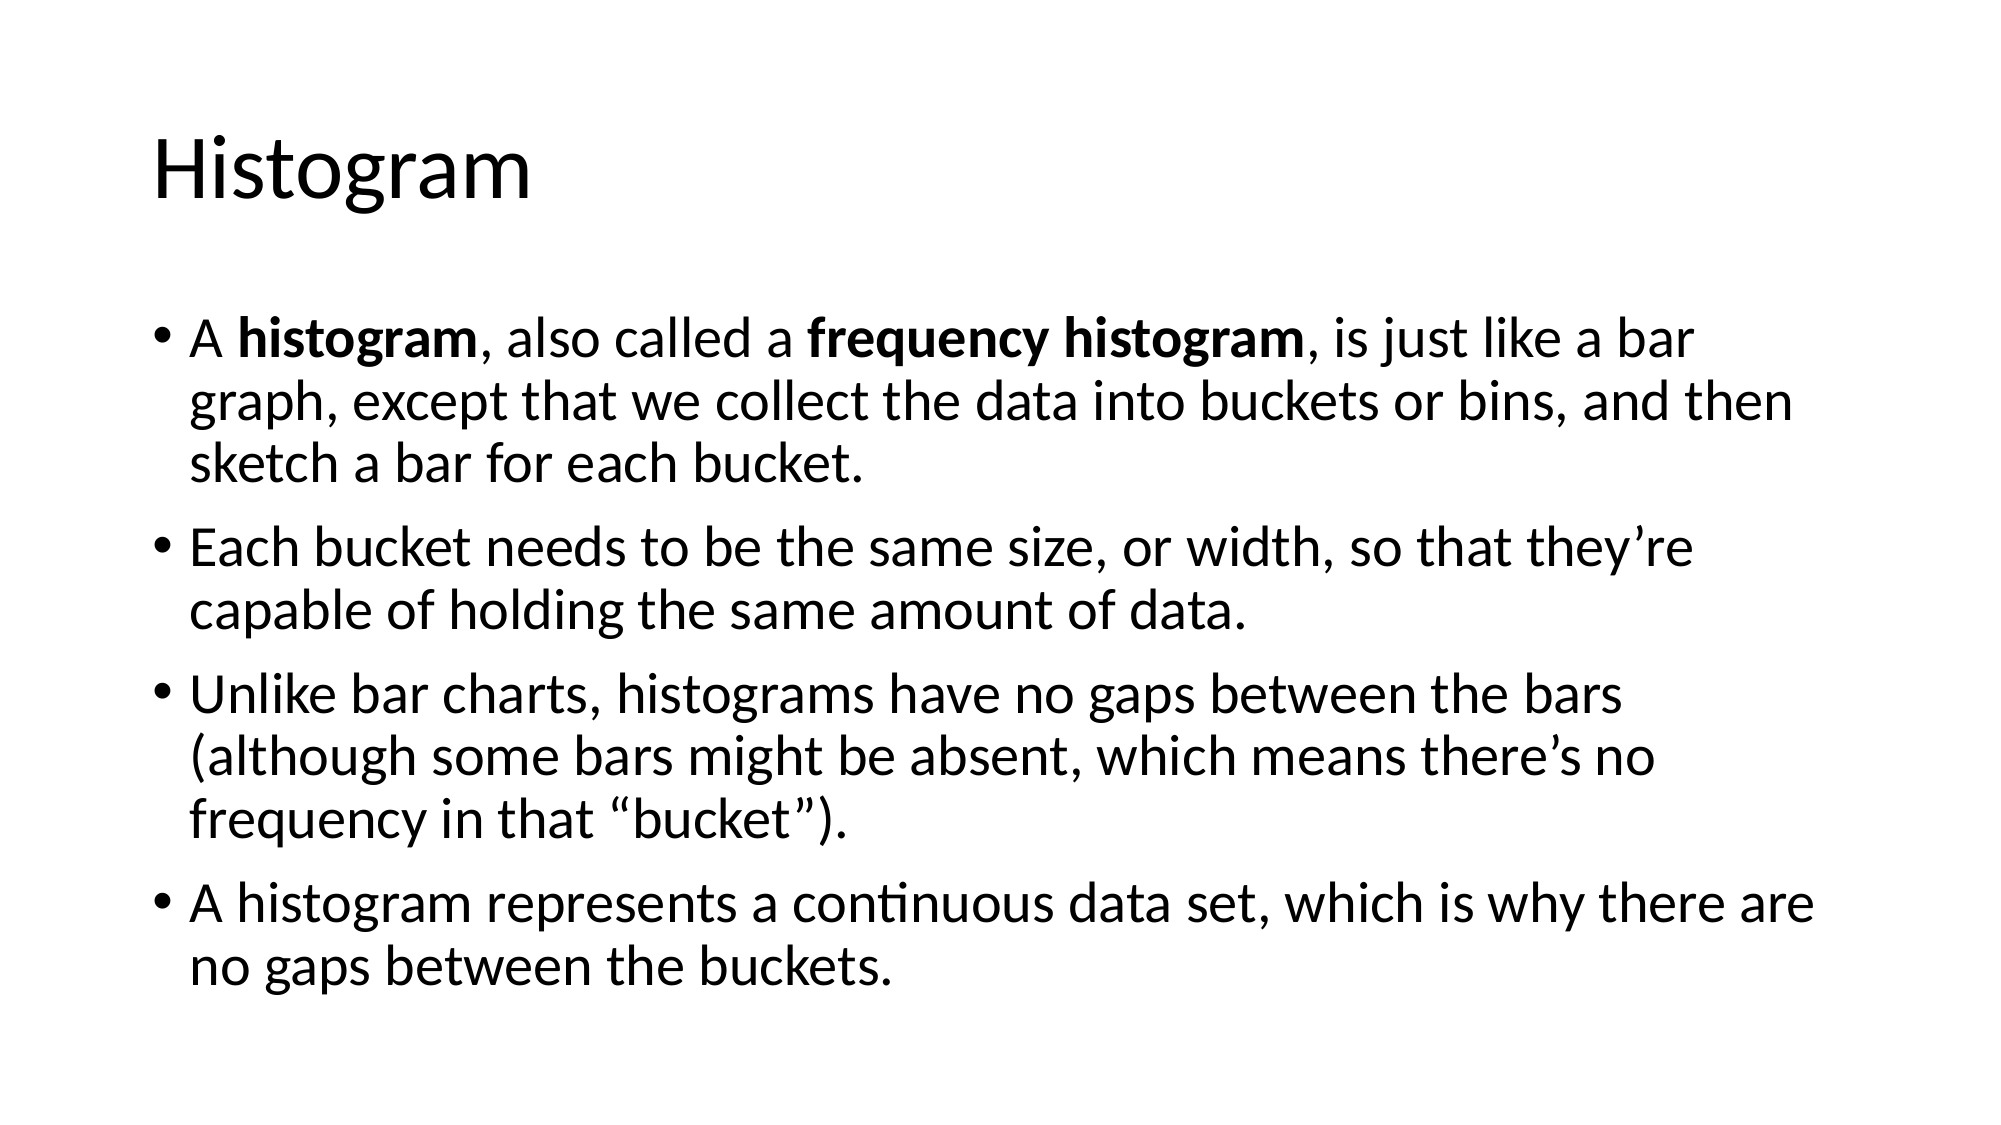

# Histogram
A histogram, also called a frequency histogram, is just like a bar graph, except that we collect the data into buckets or bins, and then sketch a bar for each bucket.
Each bucket needs to be the same size, or width, so that they’re capable of holding the same amount of data.
Unlike bar charts, histograms have no gaps between the bars (although some bars might be absent, which means there’s no frequency in that “bucket”).
A histogram represents a continuous data set, which is why there are no gaps between the buckets.